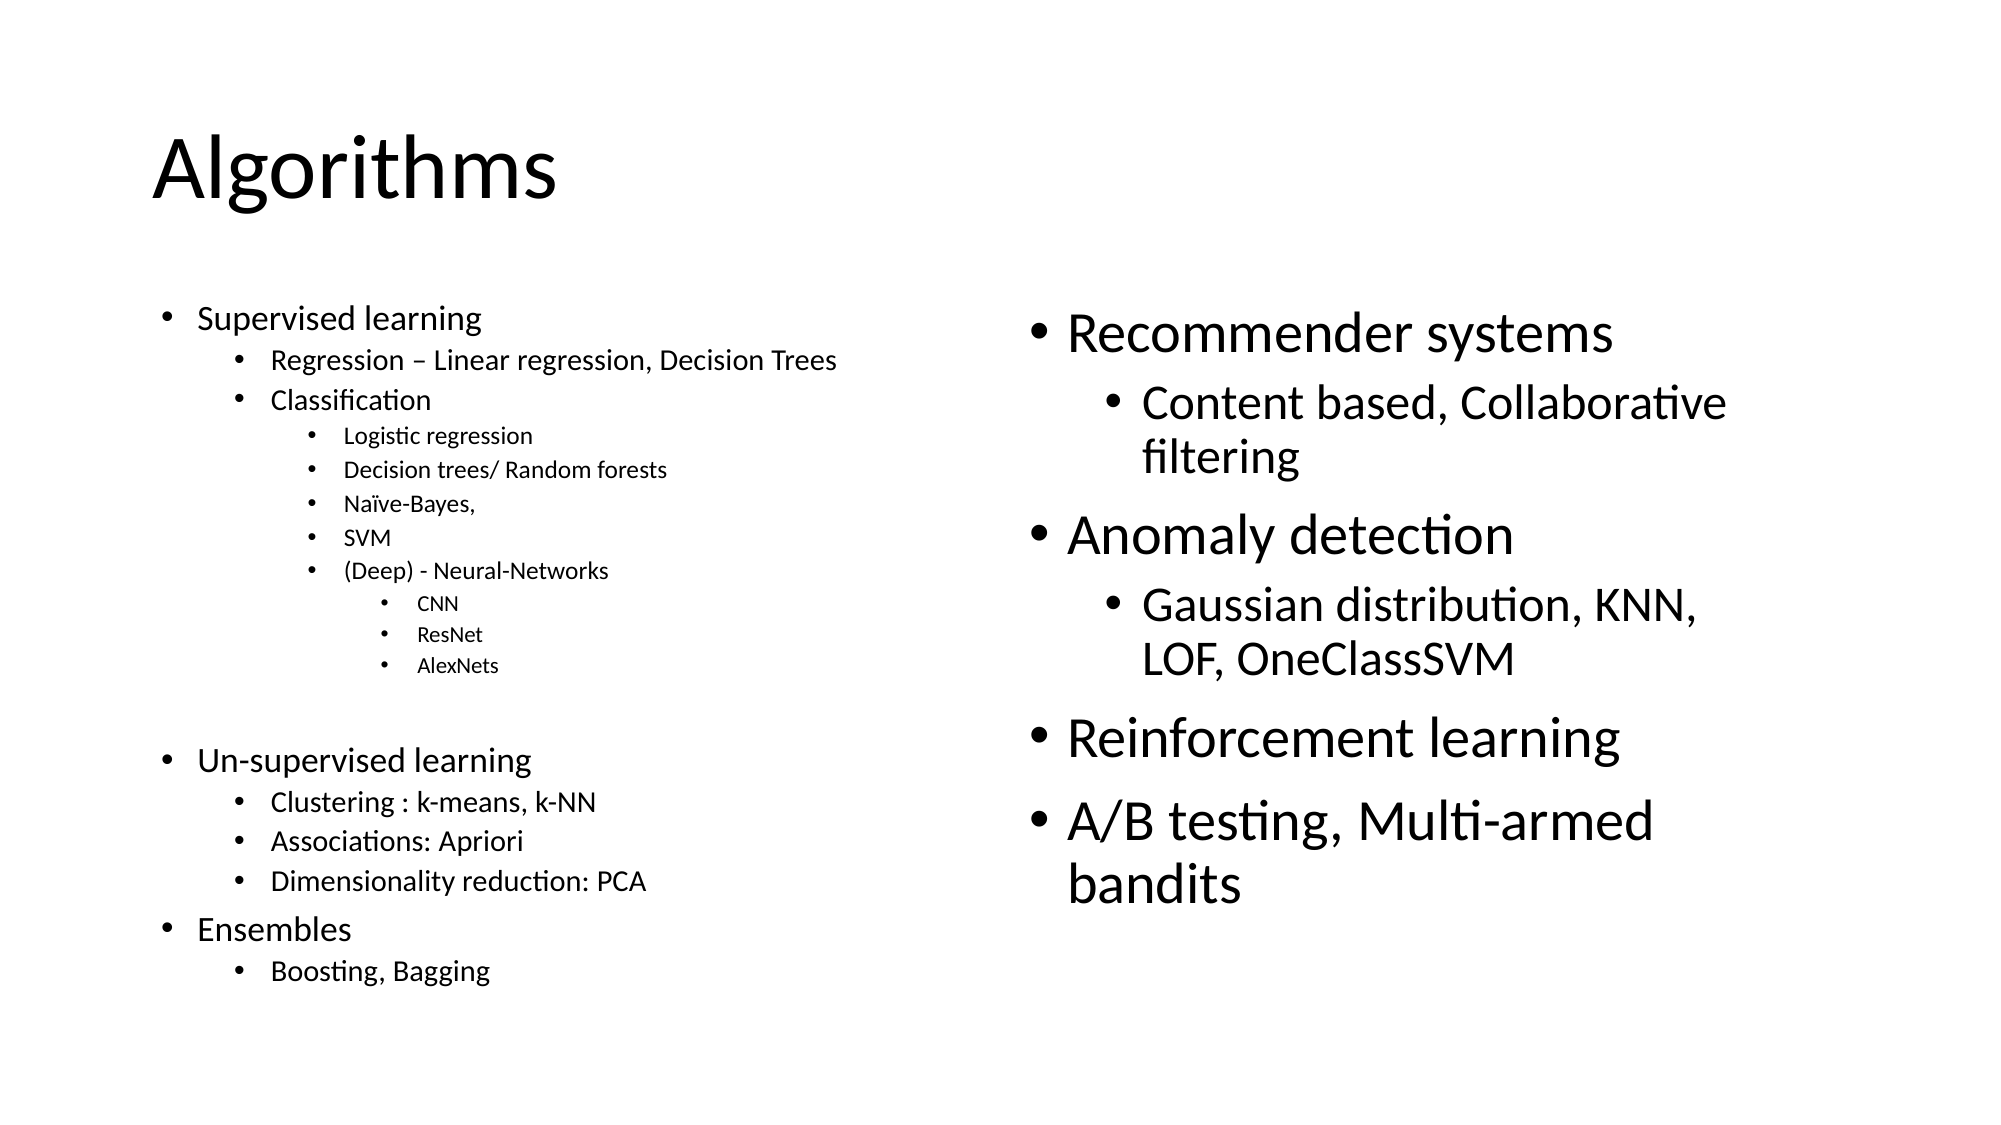

# Algorithms
Supervised learning
Regression – Linear regression, Decision Trees
Classification
Logistic regression
Decision trees/ Random forests
Naïve-Bayes,
SVM
(Deep) - Neural-Networks
CNN
ResNet
AlexNets

Un-supervised learning
Clustering : k-means, k-NN
Associations: Apriori
Dimensionality reduction: PCA
Ensembles
Boosting, Bagging
Recommender systems
Content based, Collaborative filtering
Anomaly detection
Gaussian distribution, KNN, LOF, OneClassSVM
Reinforcement learning
A/B testing, Multi-armed bandits